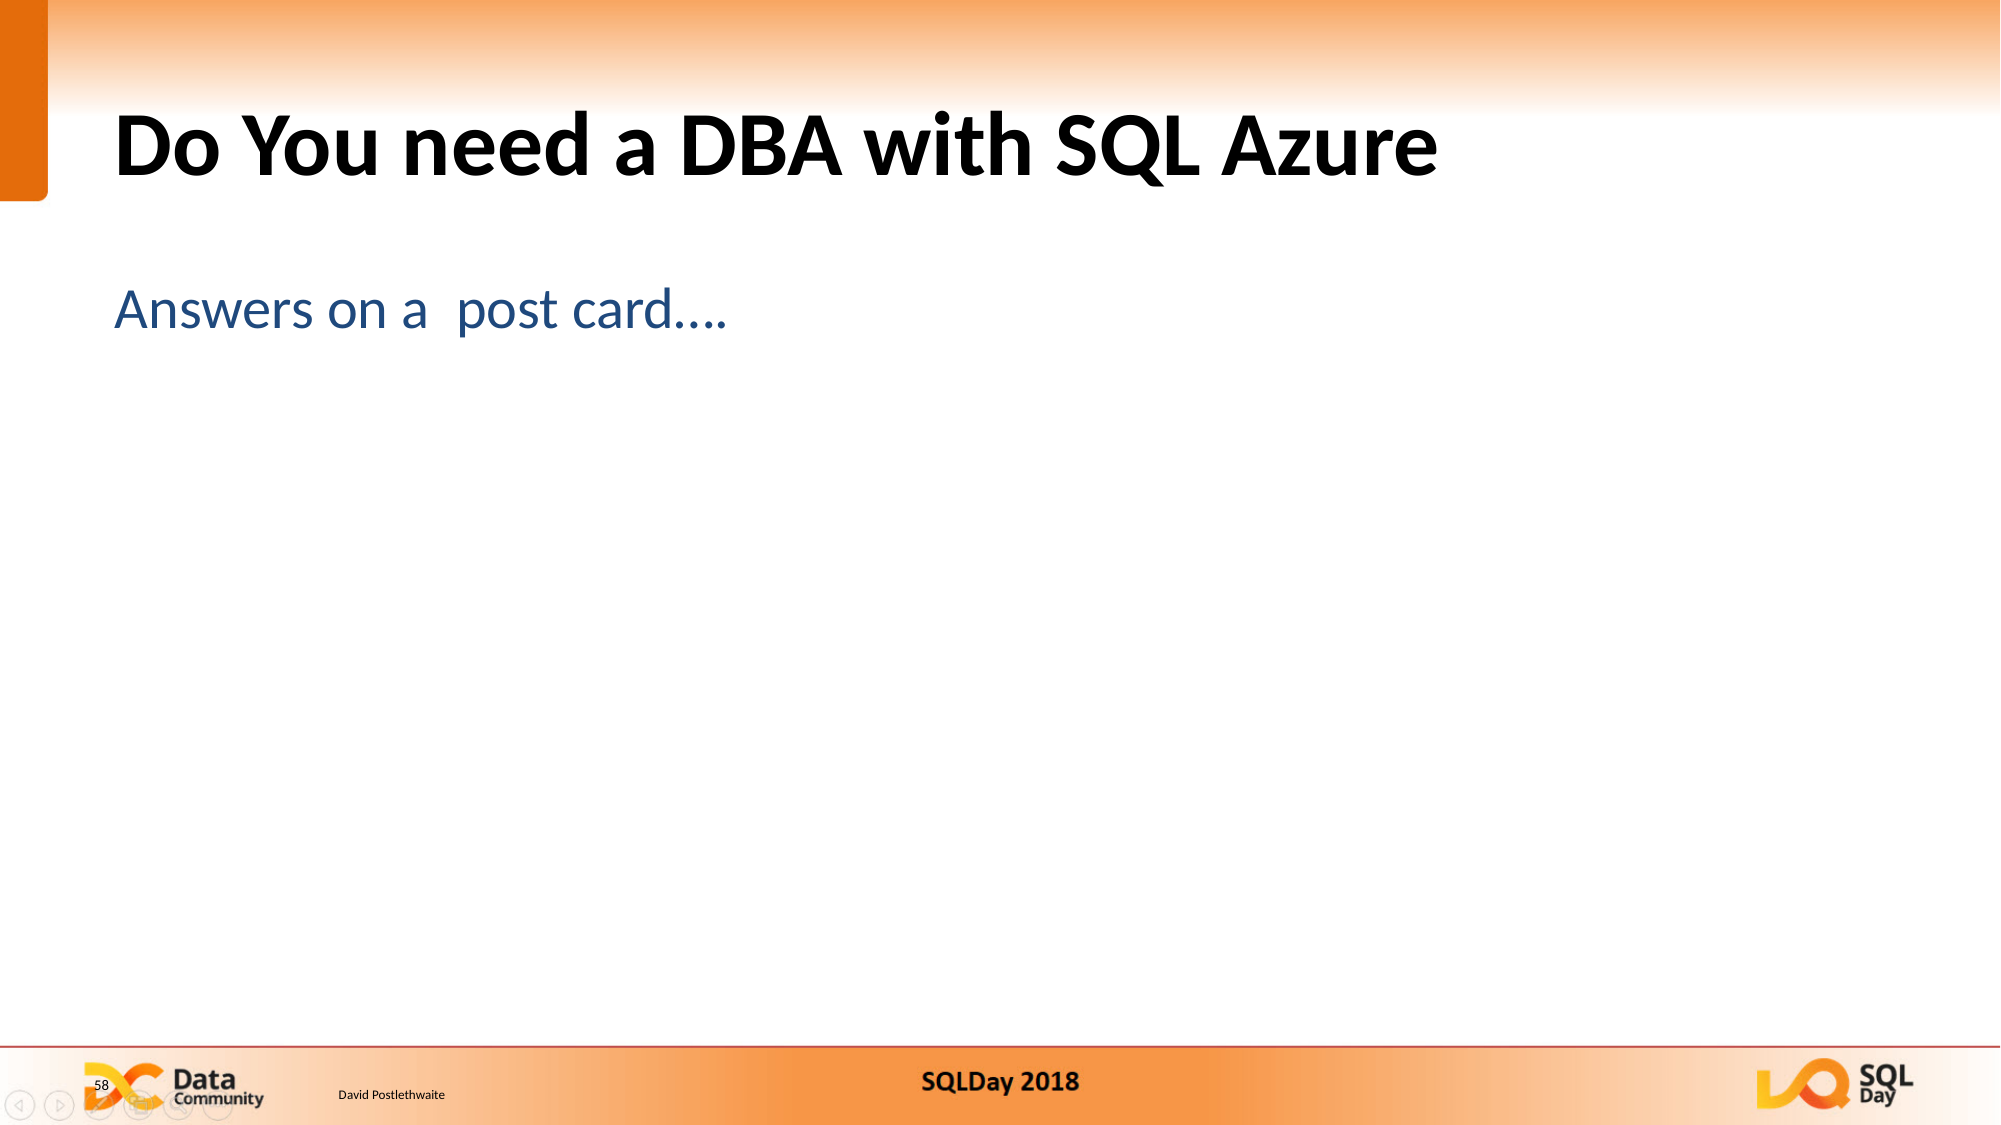

# Do You need a DBA with SQL Azure
Answers on a  post card….